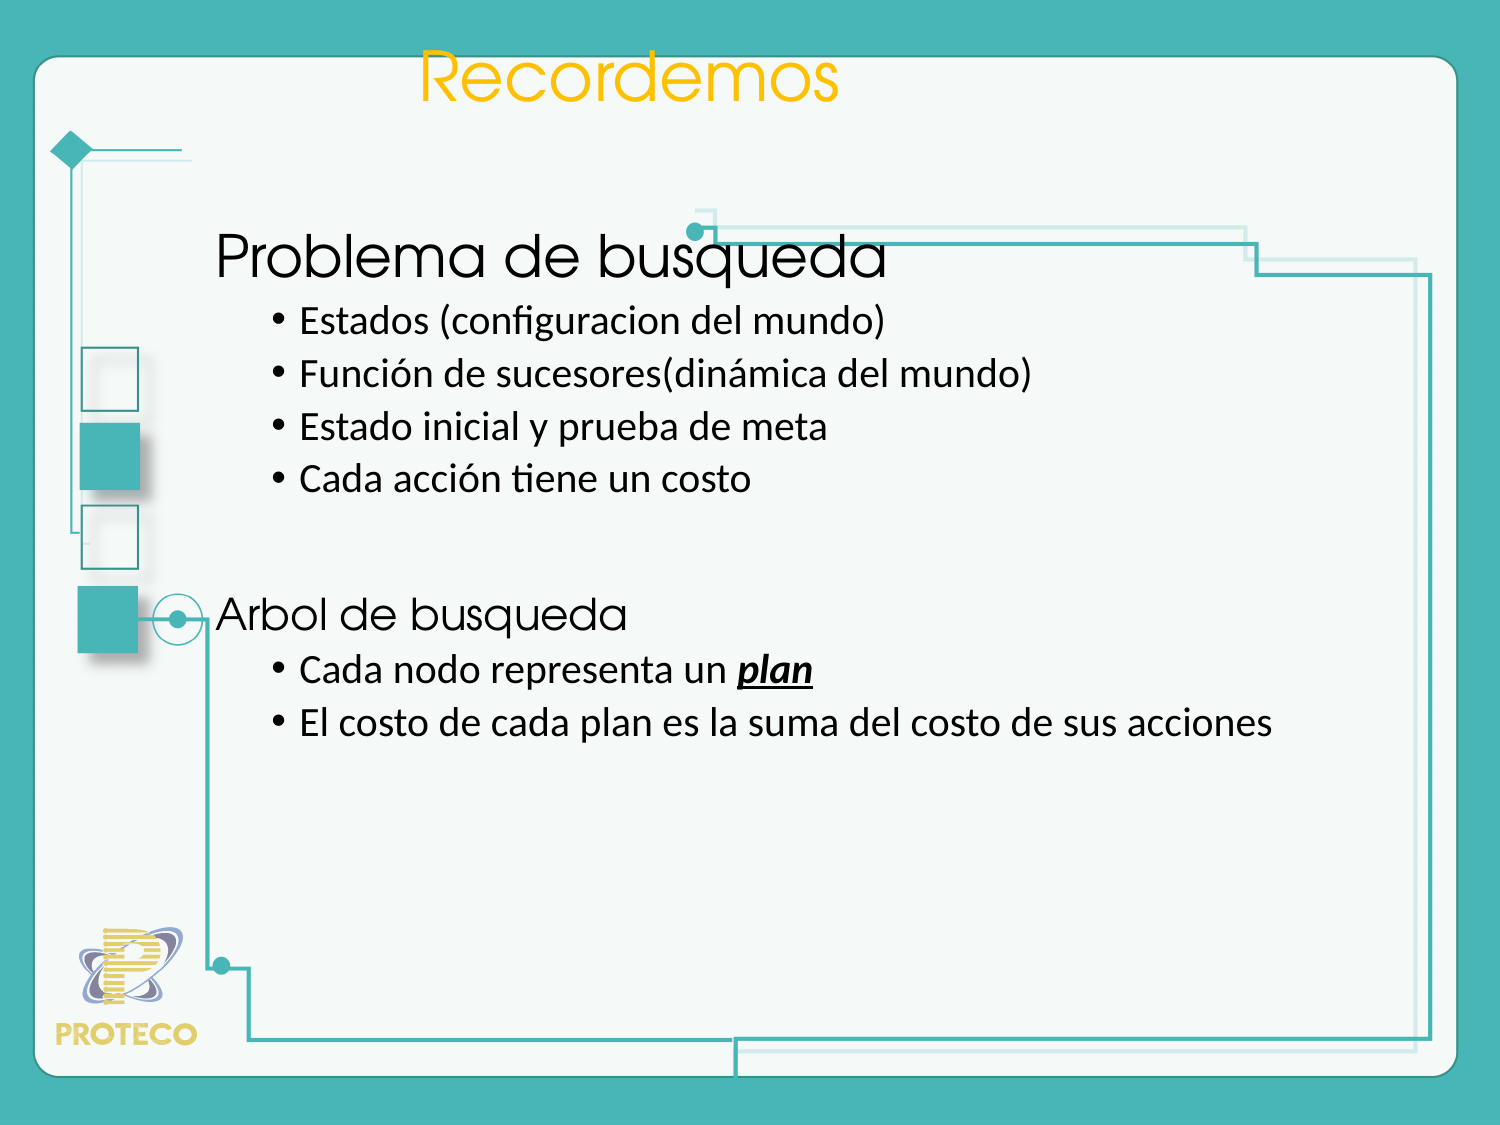

# Recordemos
Problema de busqueda
Estados (configuracion del mundo)
Función de sucesores(dinámica del mundo)
Estado inicial y prueba de meta
Cada acción tiene un costo

Arbol de busqueda
Cada nodo representa un plan
El costo de cada plan es la suma del costo de sus acciones